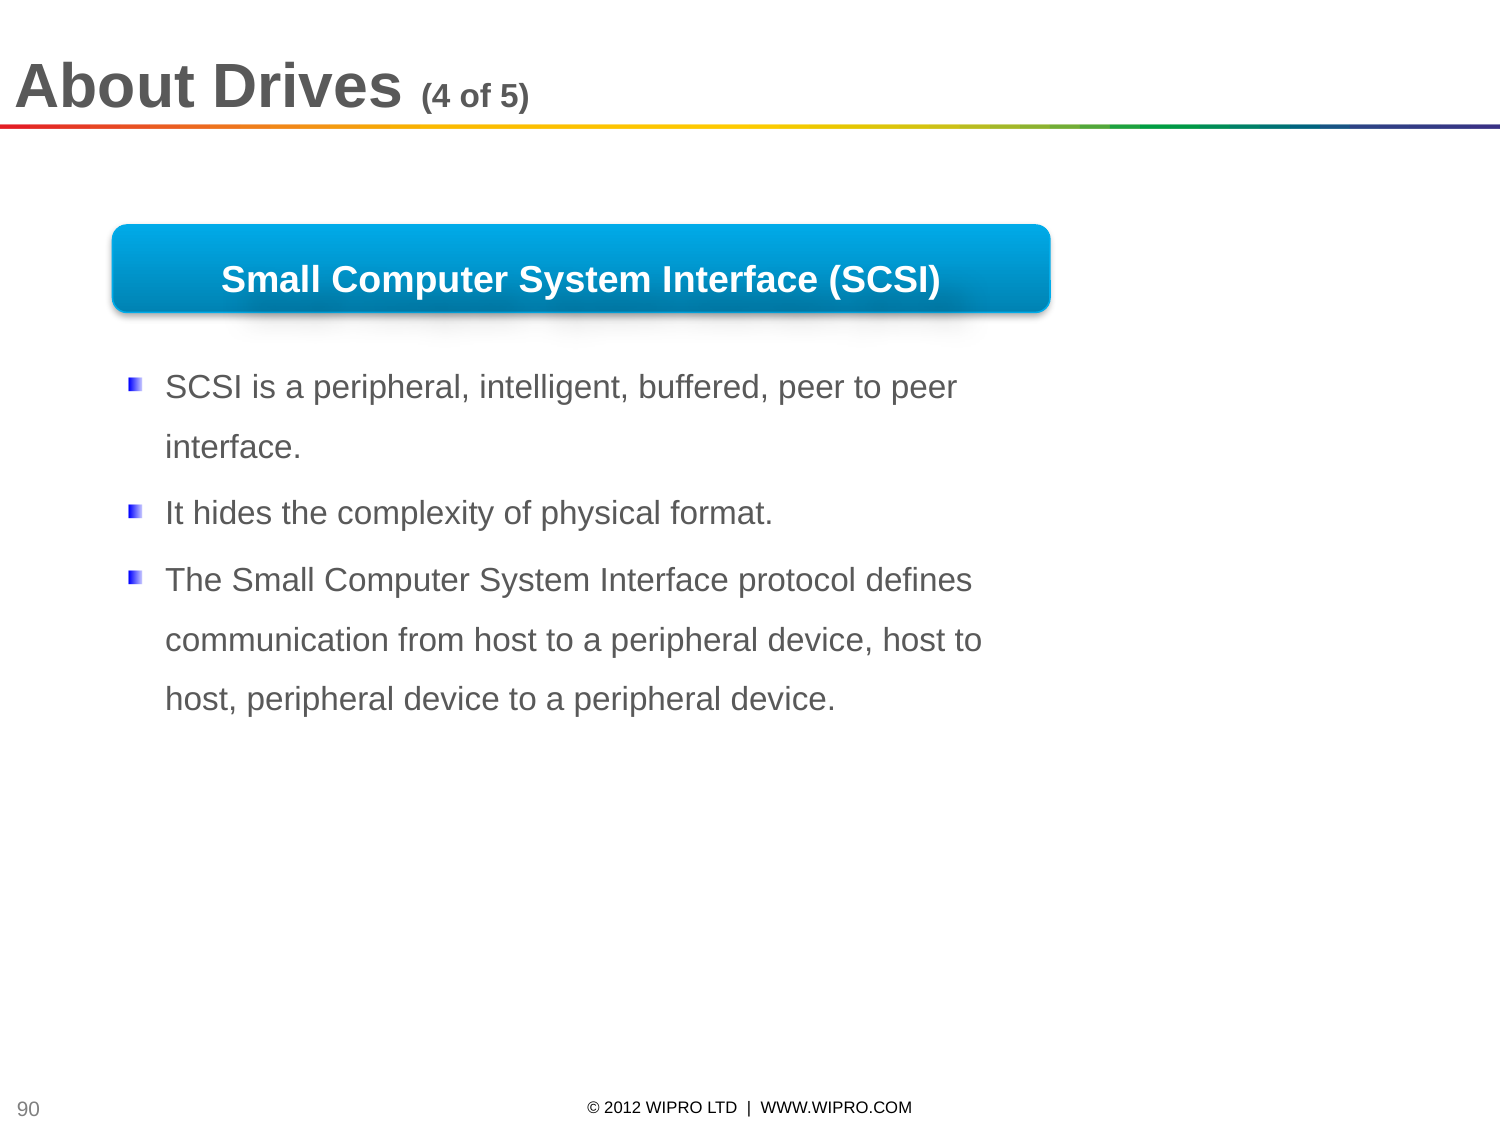

# About Drives (4 of 5)
Small Computer System Interface (SCSI)
SCSI is a peripheral, intelligent, buffered, peer to peer interface.
It hides the complexity of physical format.
The Small Computer System Interface protocol defines communication from host to a peripheral device, host to host, peripheral device to a peripheral device.